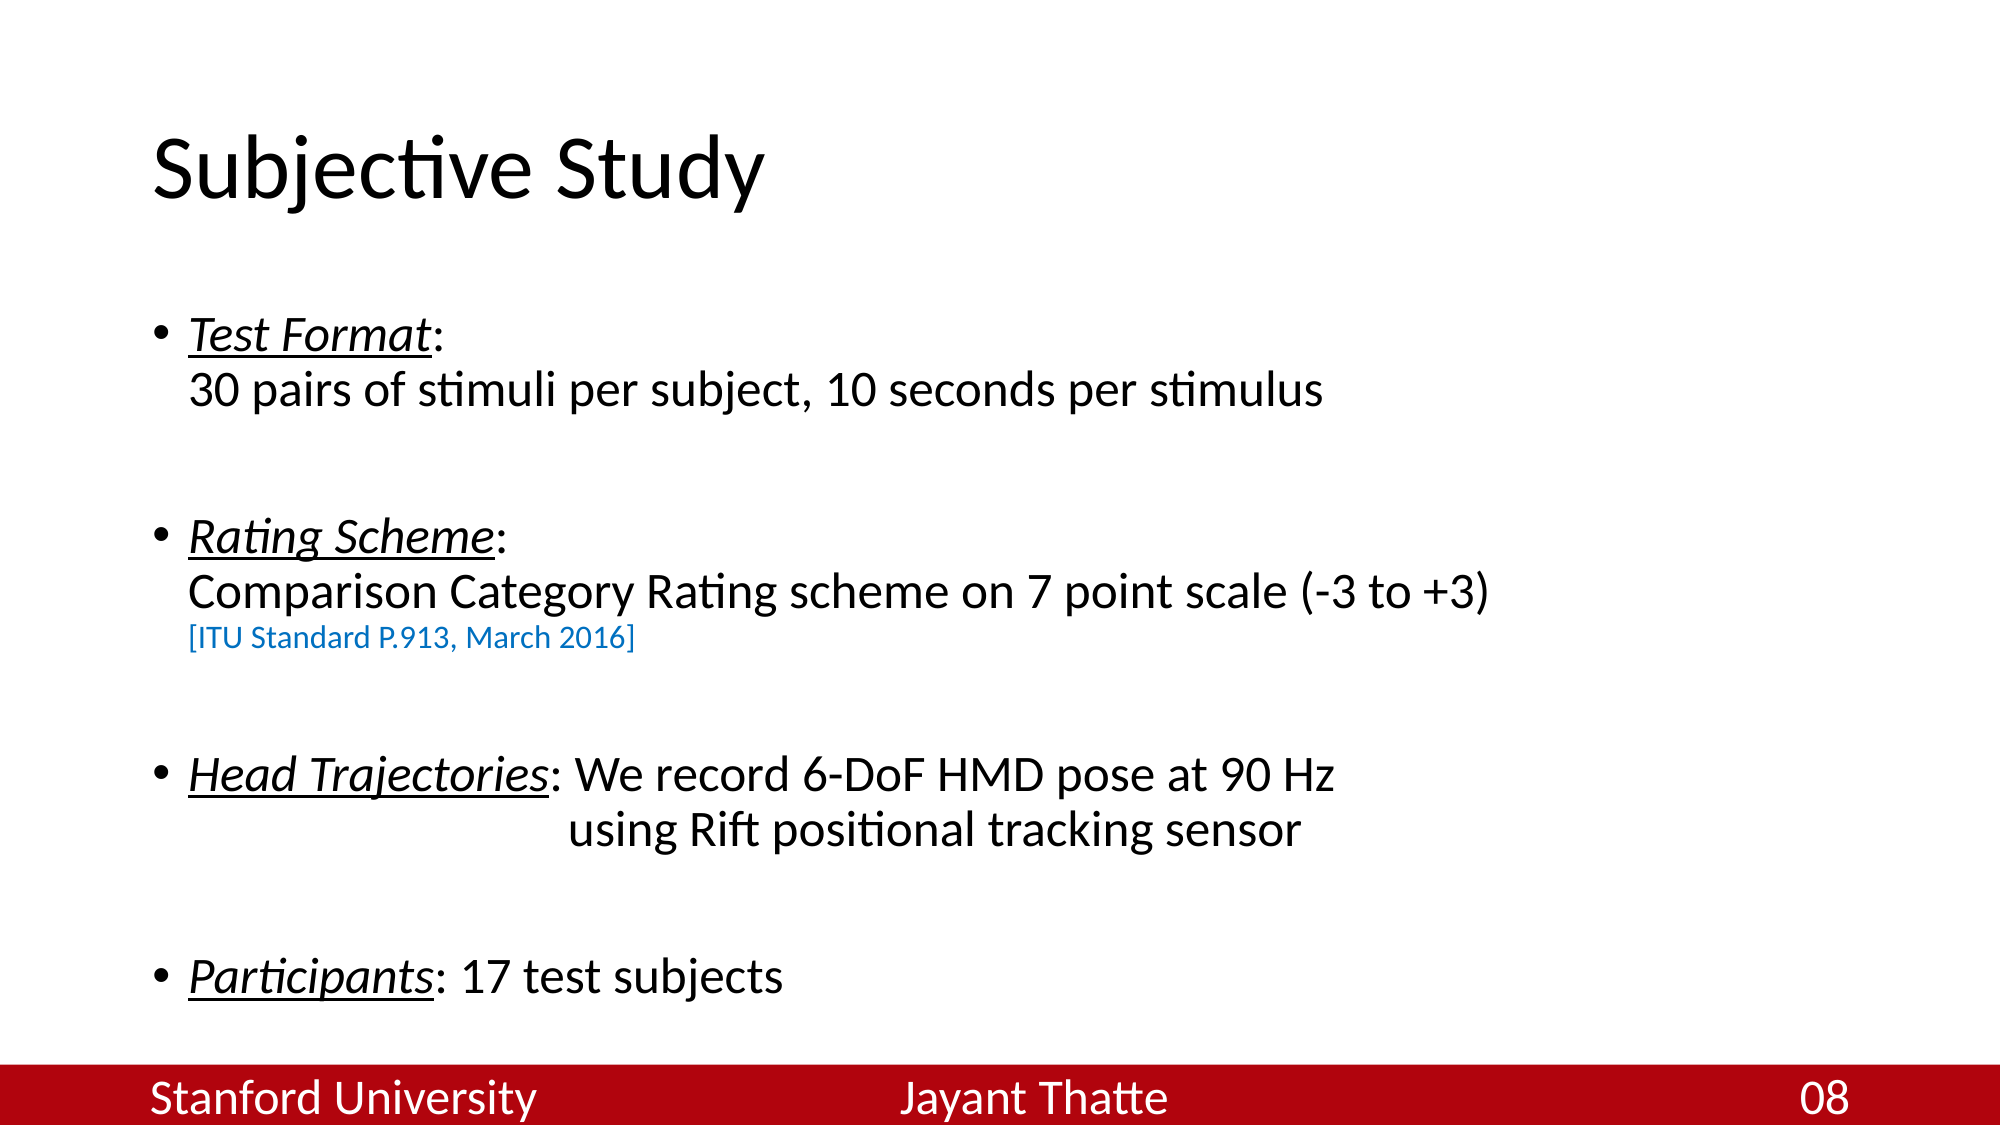

# Subjective Study
Test Format:
30 pairs of stimuli per subject, 10 seconds per stimulus

Rating Scheme:
Comparison Category Rating scheme on 7 point scale (-3 to +3)
[ITU Standard P.913, March 2016]

Head Trajectories: We record 6-DoF HMD pose at 90 Hz
                                 using Rift positional tracking sensor

Participants: 17 test subjects
Stanford University			Jayant Thatte					08